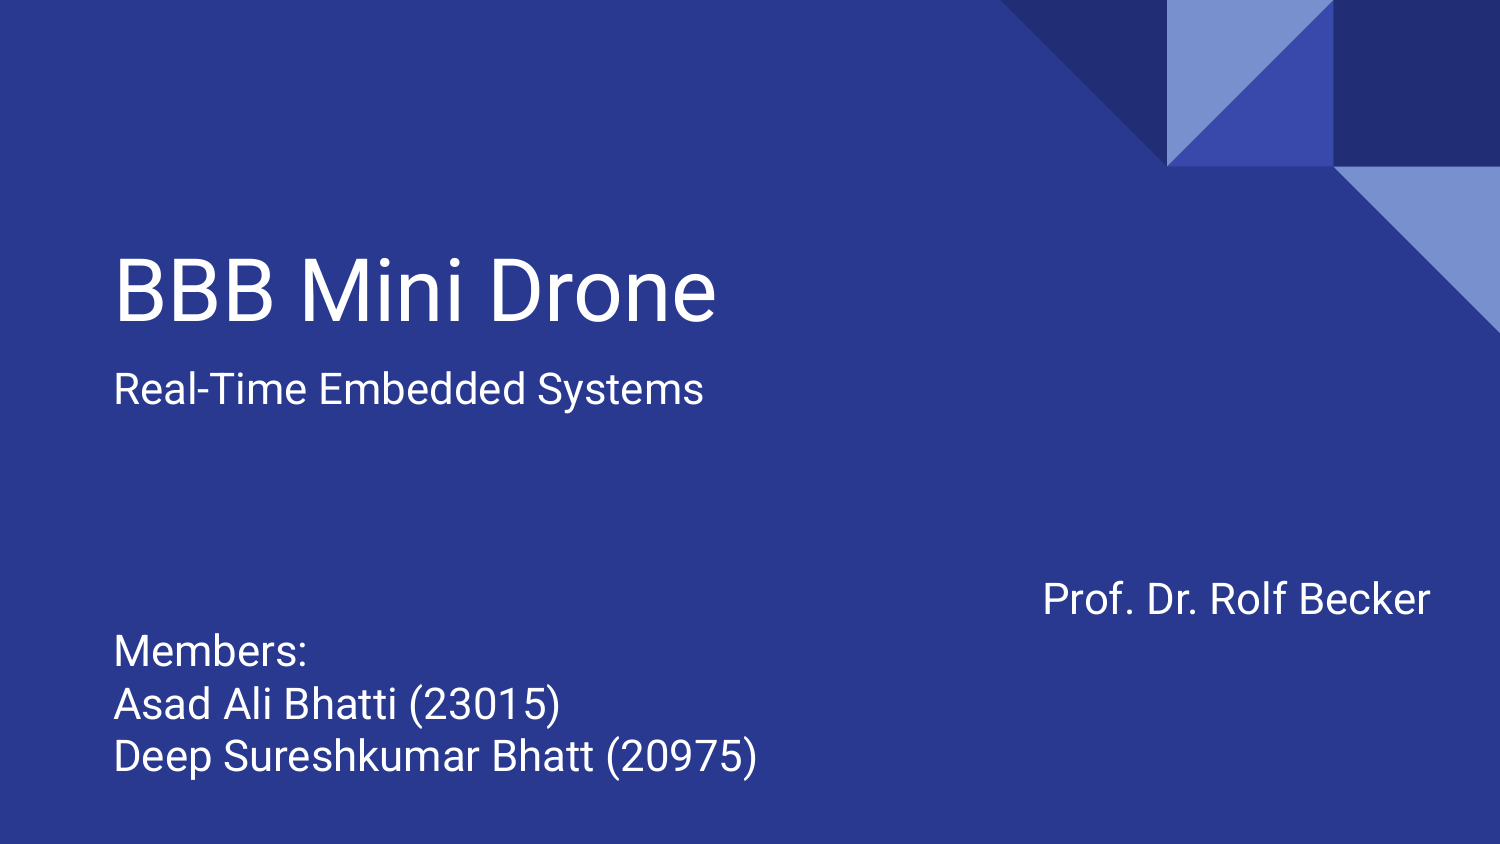

# BBB Mini Drone
Real-Time Embedded Systems

Prof. Dr. Rolf Becker
Members:
Asad Ali Bhatti (23015)
Deep Sureshkumar Bhatt (20975)